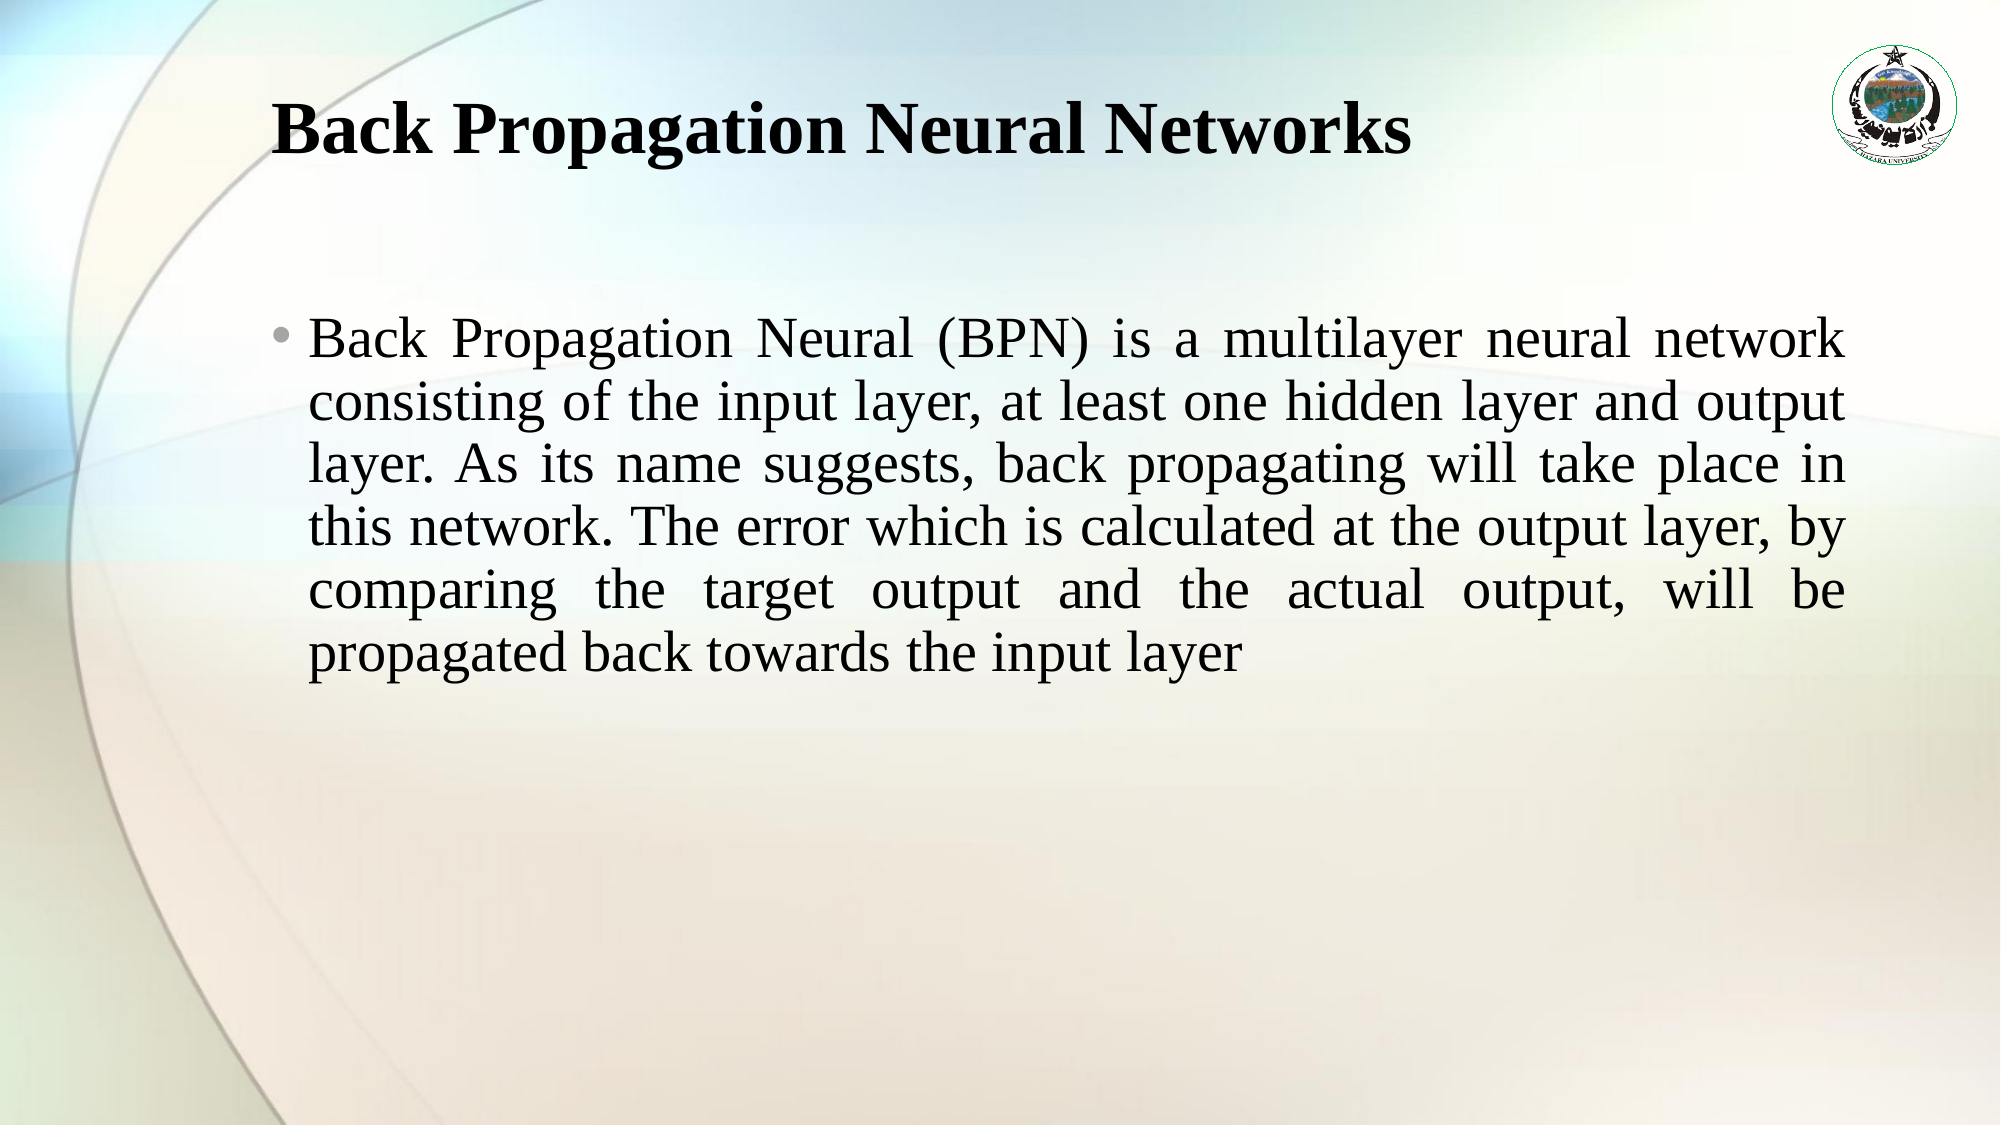

# Back Propagation Neural Networks
Back Propagation Neural (BPN) is a multilayer neural network consisting of the input layer, at least one hidden layer and output layer. As its name suggests, back propagating will take place in this network. The error which is calculated at the output layer, by comparing the target output and the actual output, will be propagated back towards the input layer